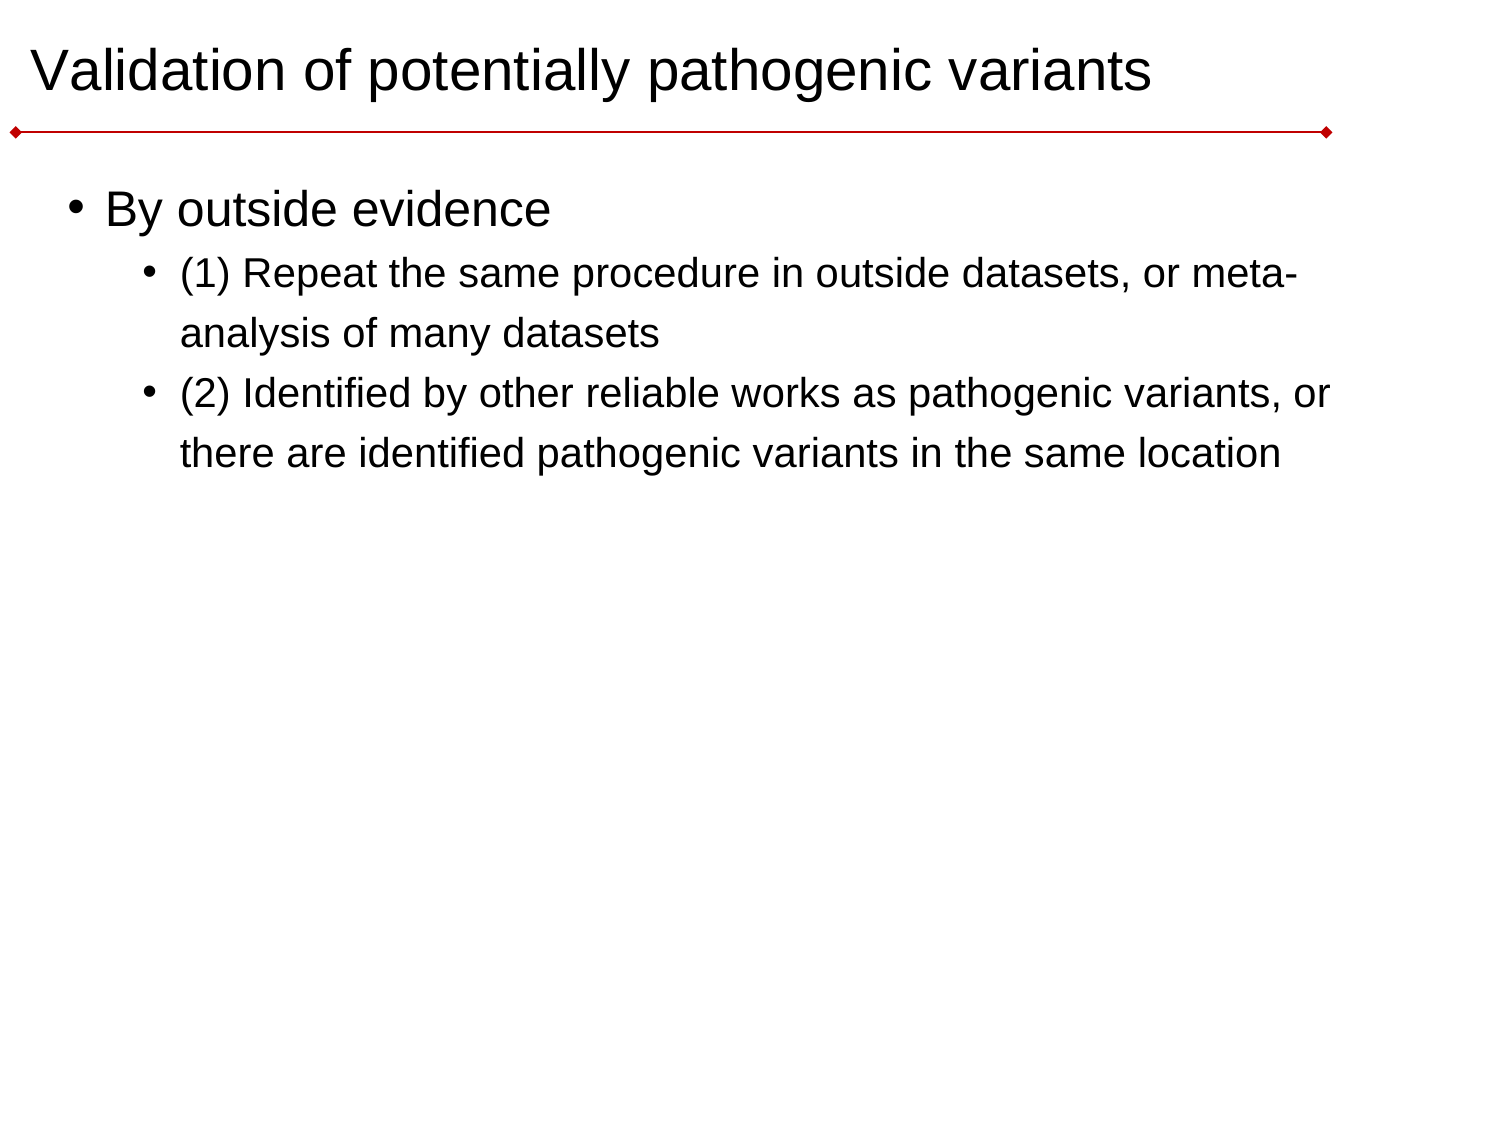

# Validation of potentially pathogenic variants
By outside evidence
(1) Repeat the same procedure in outside datasets, or meta-analysis of many datasets
(2) Identified by other reliable works as pathogenic variants, or there are identified pathogenic variants in the same location